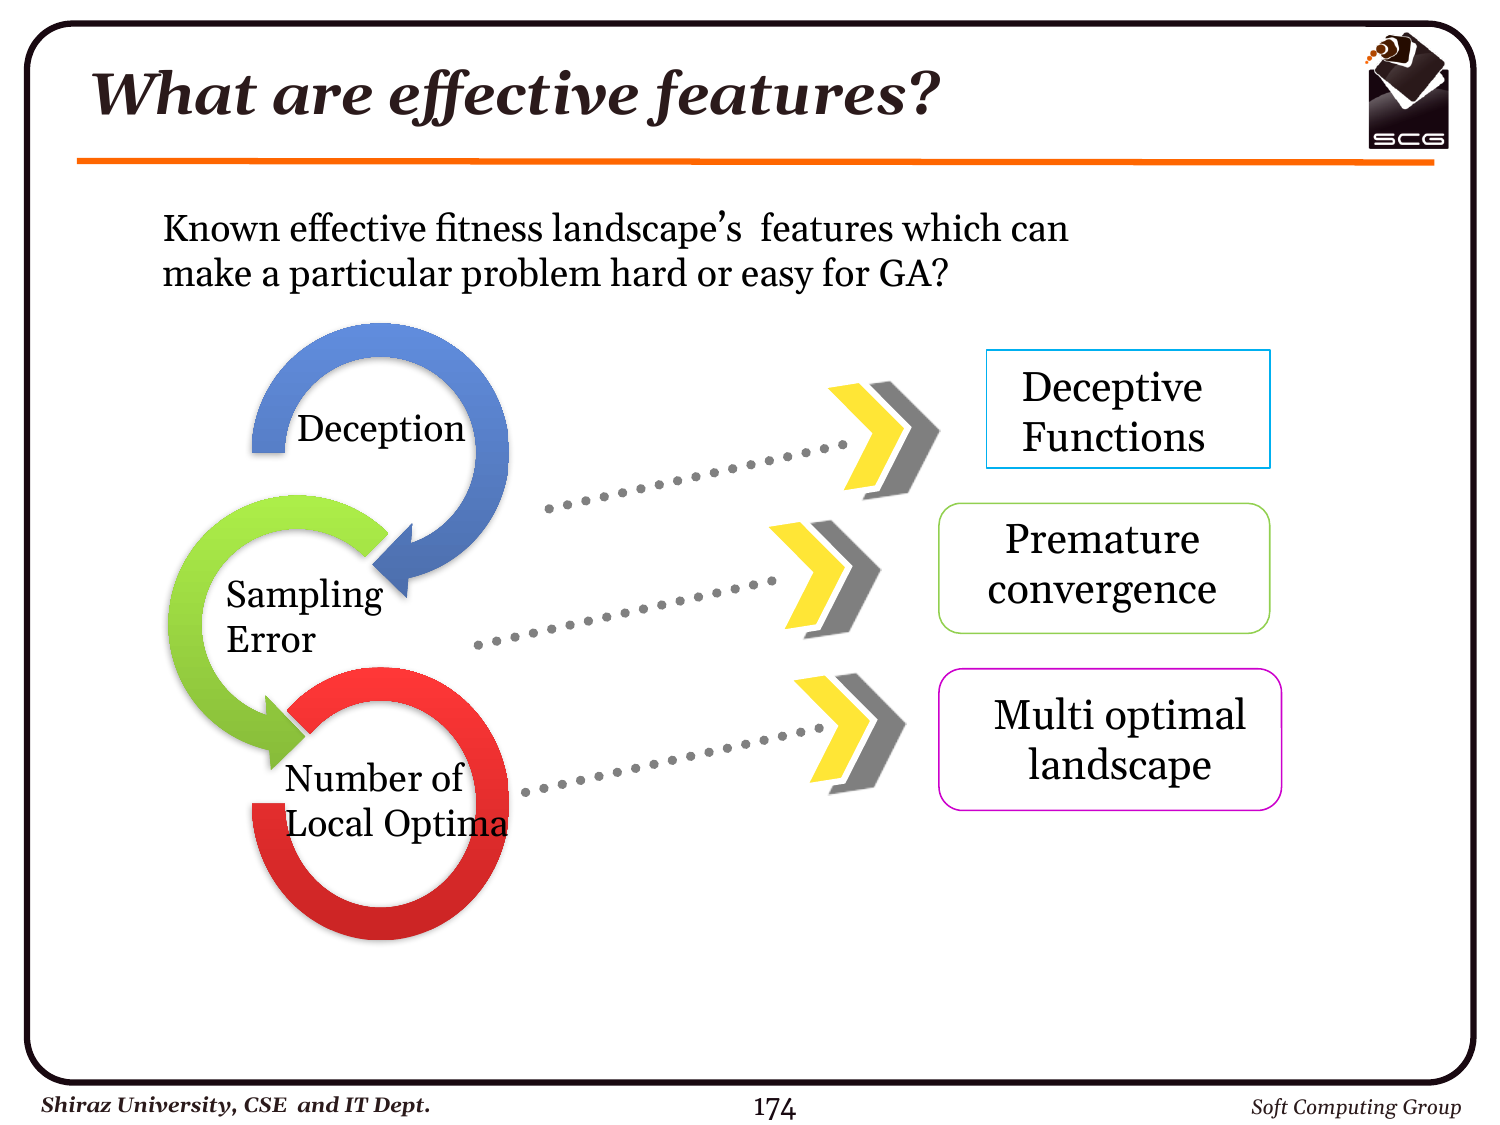

# What are effective features?
Known effective fitness landscape’s  features which can make a particular problem hard or easy for GA?

Deceptive Functions

Deception

Premature convergence

Sampling Error

Multi optimal landscape

Number of Local Optima
174